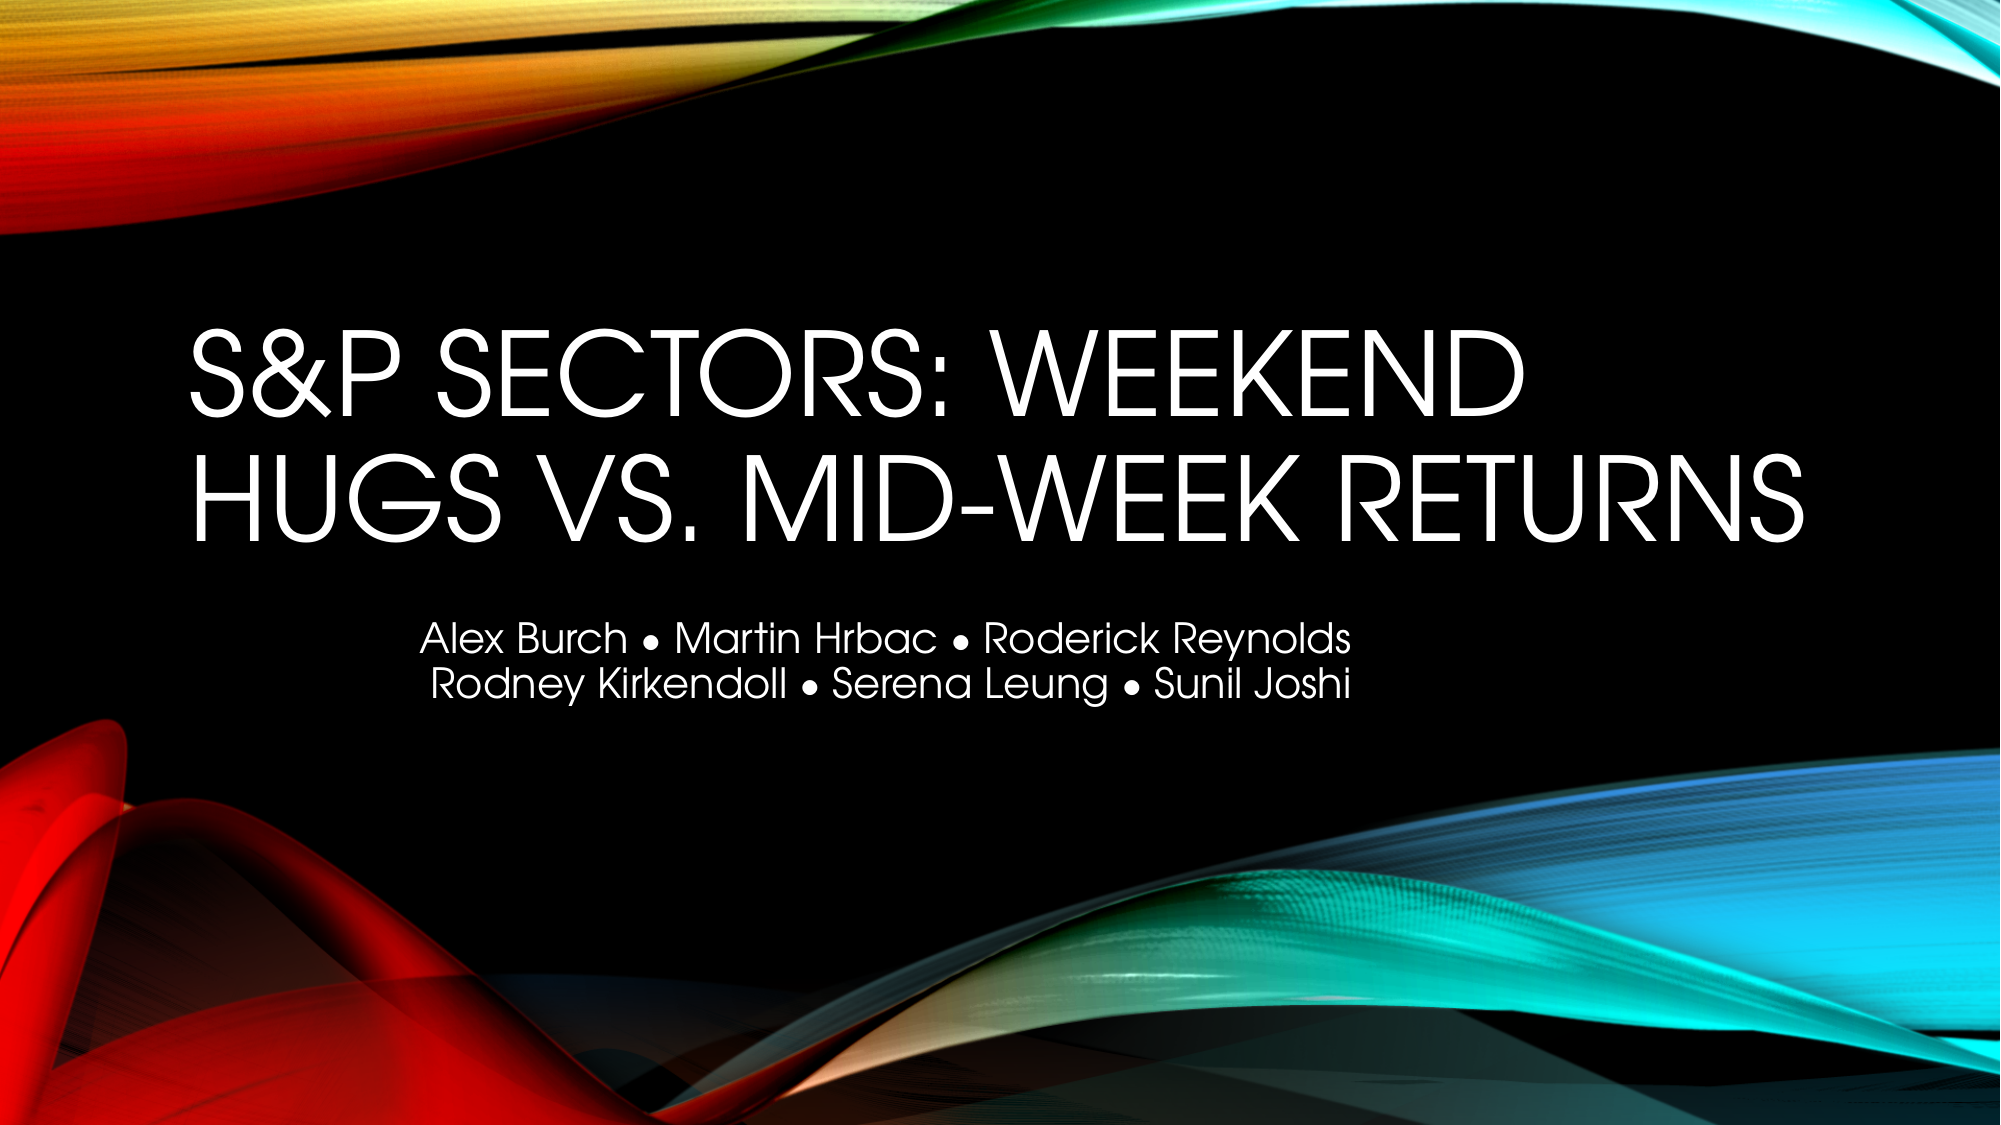

# S&P Sectors: Weekend hugs vs. mid-week returns
Alex Burch • Martin Hrbac • Roderick Reynolds        Rodney Kirkendoll • Serena Leung • Sunil Joshi